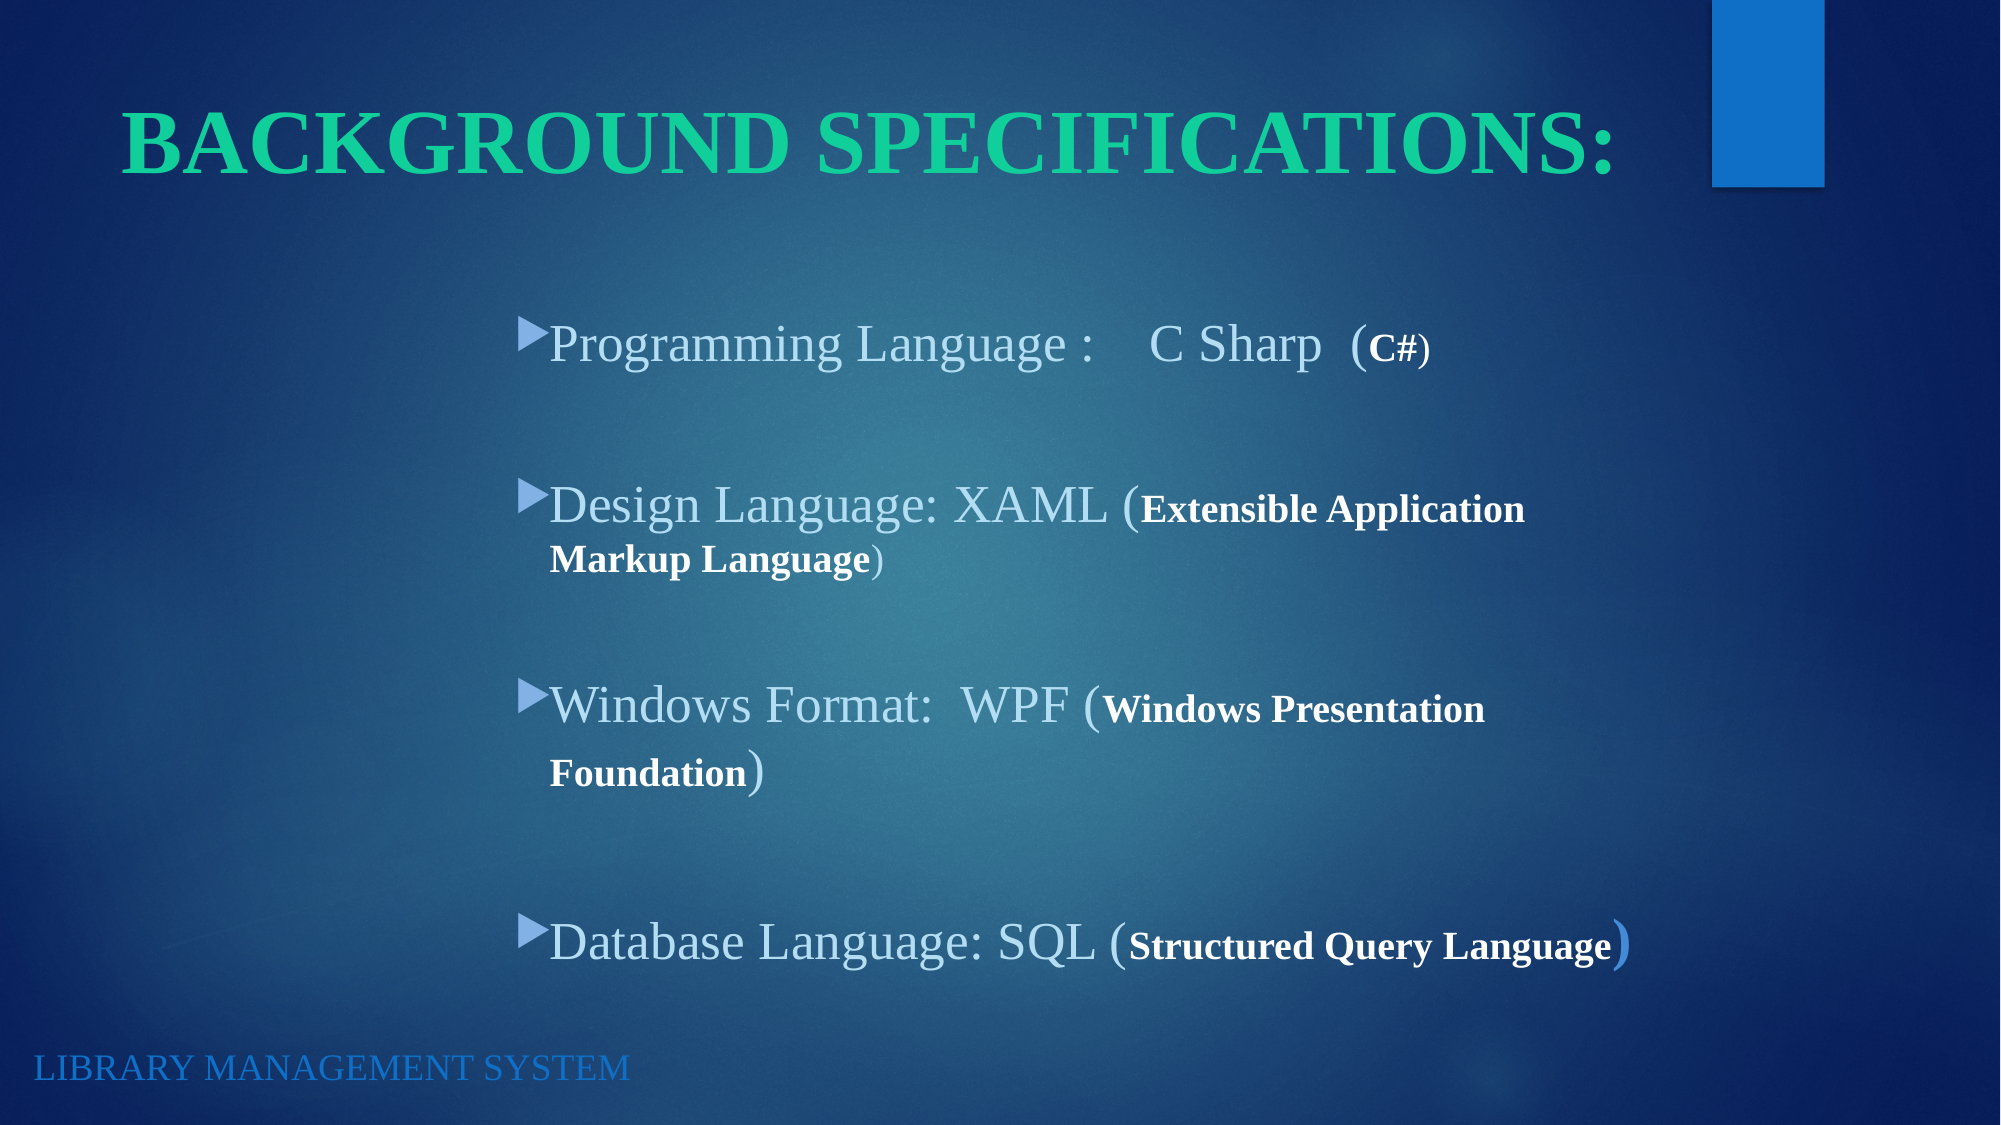

# BACKGROUND SPECIFICATIONS:
Programming Language : 	C Sharp  (C#)

Design Language: XAML (Extensible Application Markup Language)

Windows Format:  WPF (Windows Presentation Foundation)

Database Language: SQL (Structured Query Language)
LIBRARY MANAGEMENT SYSTEM